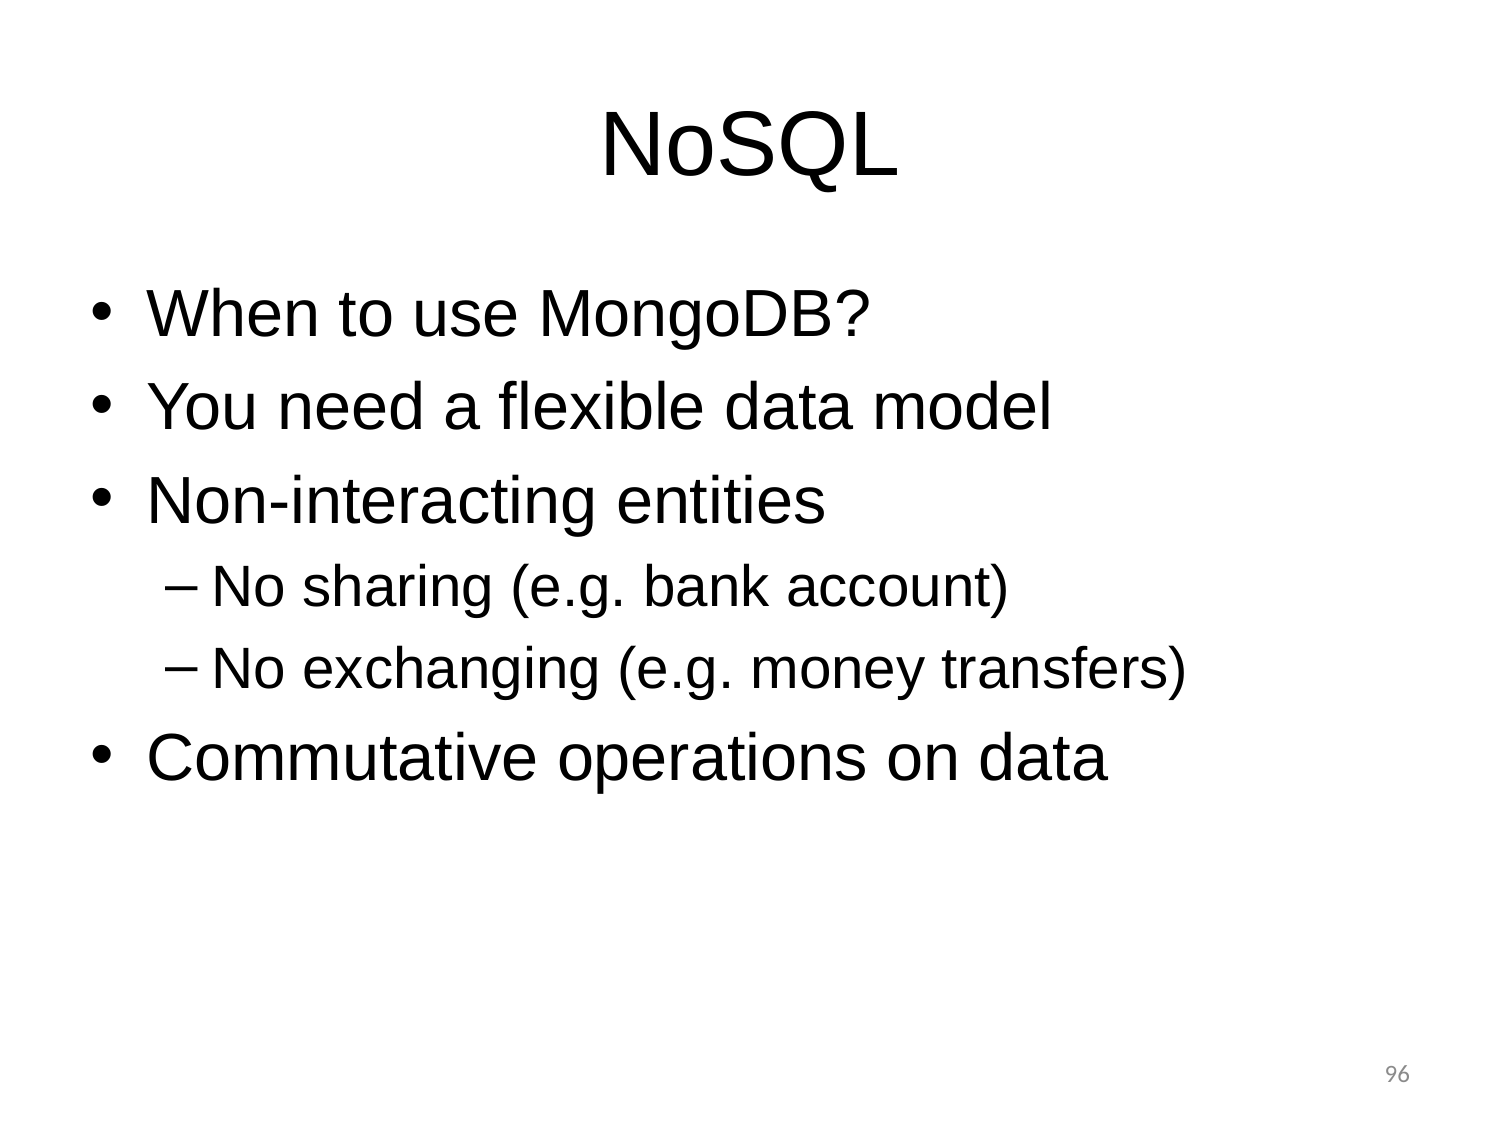

# NoSQL
When to use MongoDB?
You need a flexible data model
Non-interacting entities
No sharing (e.g. bank account)
No exchanging (e.g. money transfers)
Commutative operations on data

96